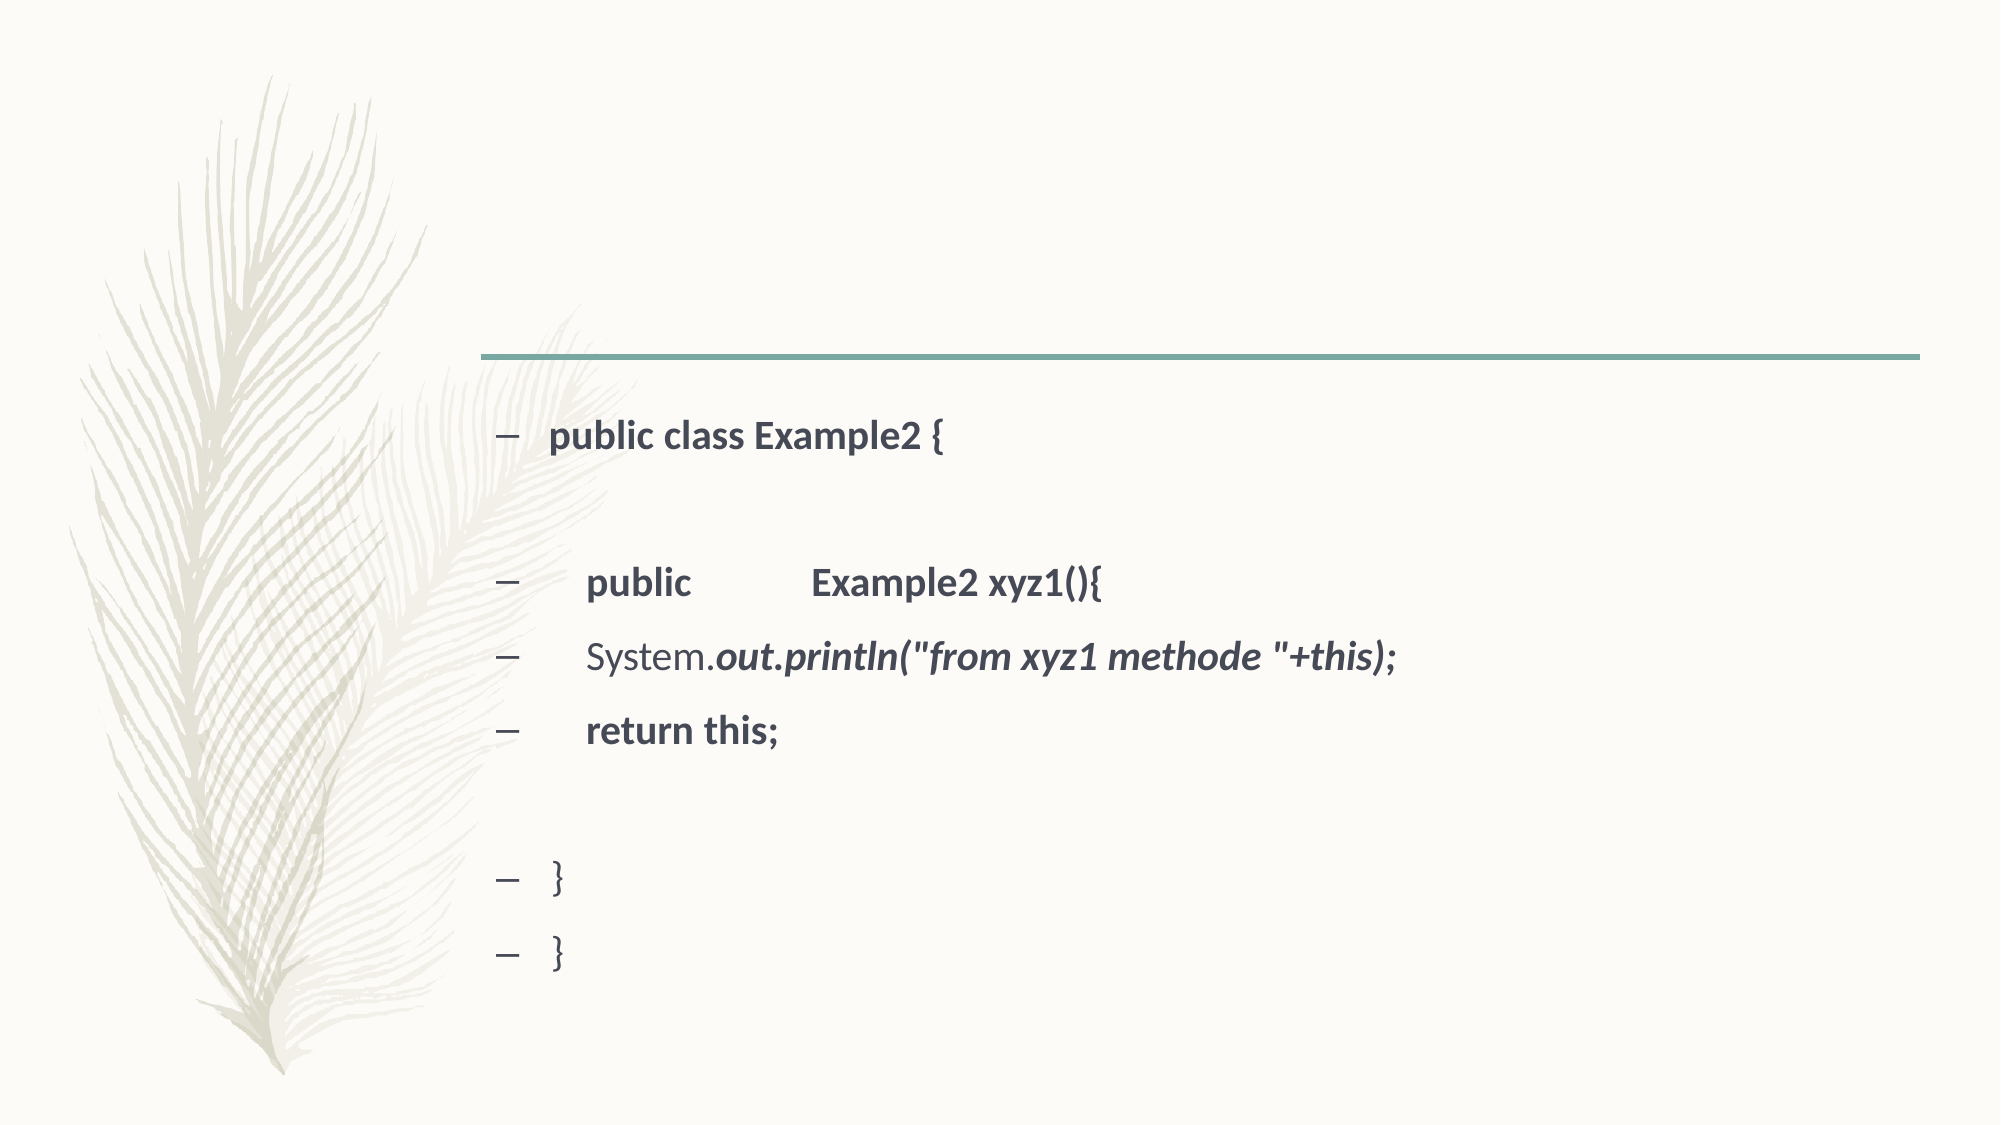

public class Example2 {

public	Example2 xyz1(){
System.out.println("from xyz1 methode "+this);
return this;

–	}
–	}